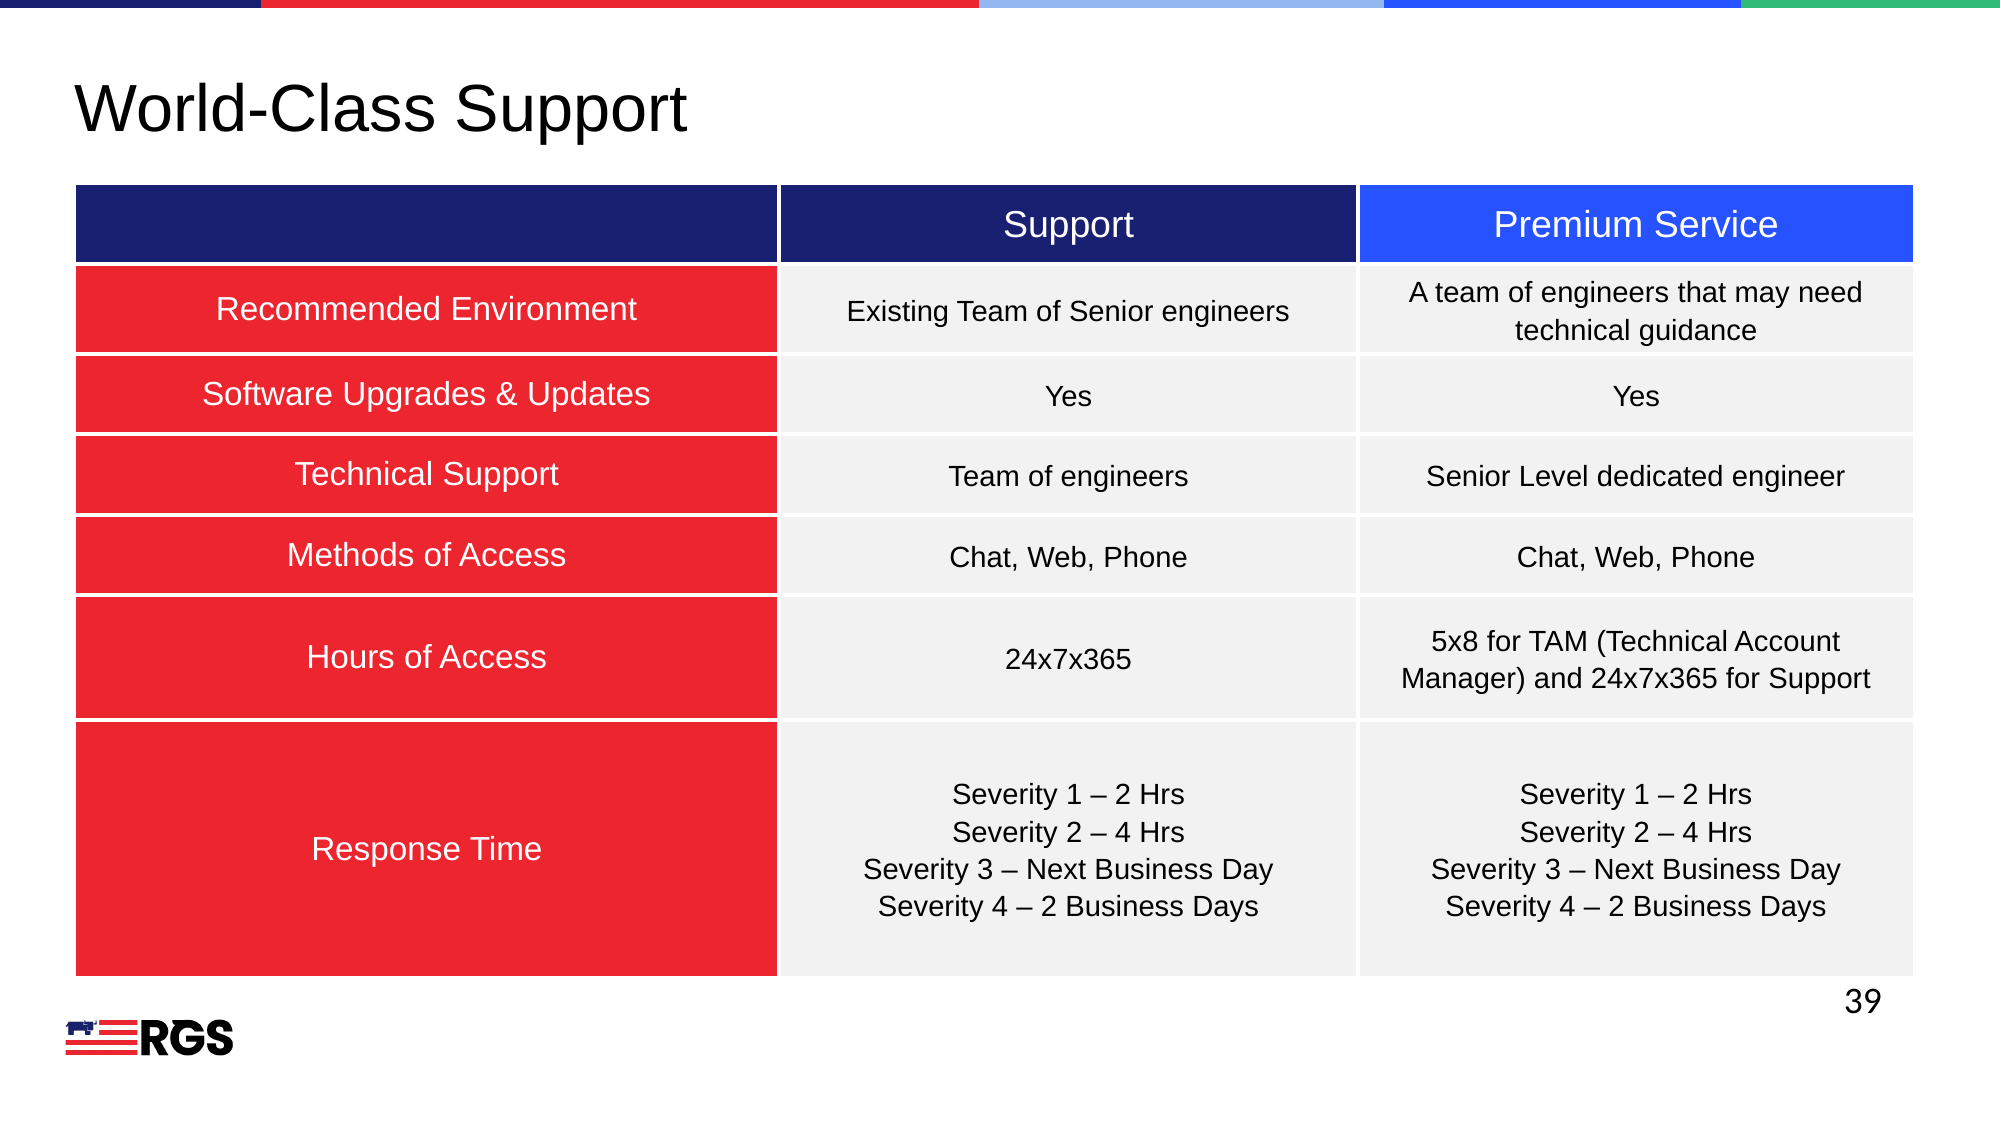

# World-Class Support
|  | Support | Premium Service |
| --- | --- | --- |
| Recommended Environment | Existing Team of Senior engineers | A team of engineers that may need technical guidance |
| Software Upgrades & Updates | Yes | Yes |
| Technical Support | Team of engineers | Senior Level dedicated engineer |
| Methods of Access | Chat, Web, Phone | Chat, Web, Phone |
| Hours of Access | 24x7x365 | 5x8 for TAM (Technical Account Manager) and 24x7x365 for Support |
| Response Time | Severity 1 – 2 Hrs Severity 2 – 4 Hrs Severity 3 – Next Business Day Severity 4 – 2 Business Days | Severity 1 – 2 Hrs Severity 2 – 4 Hrs Severity 3 – Next Business Day Severity 4 – 2 Business Days |
39